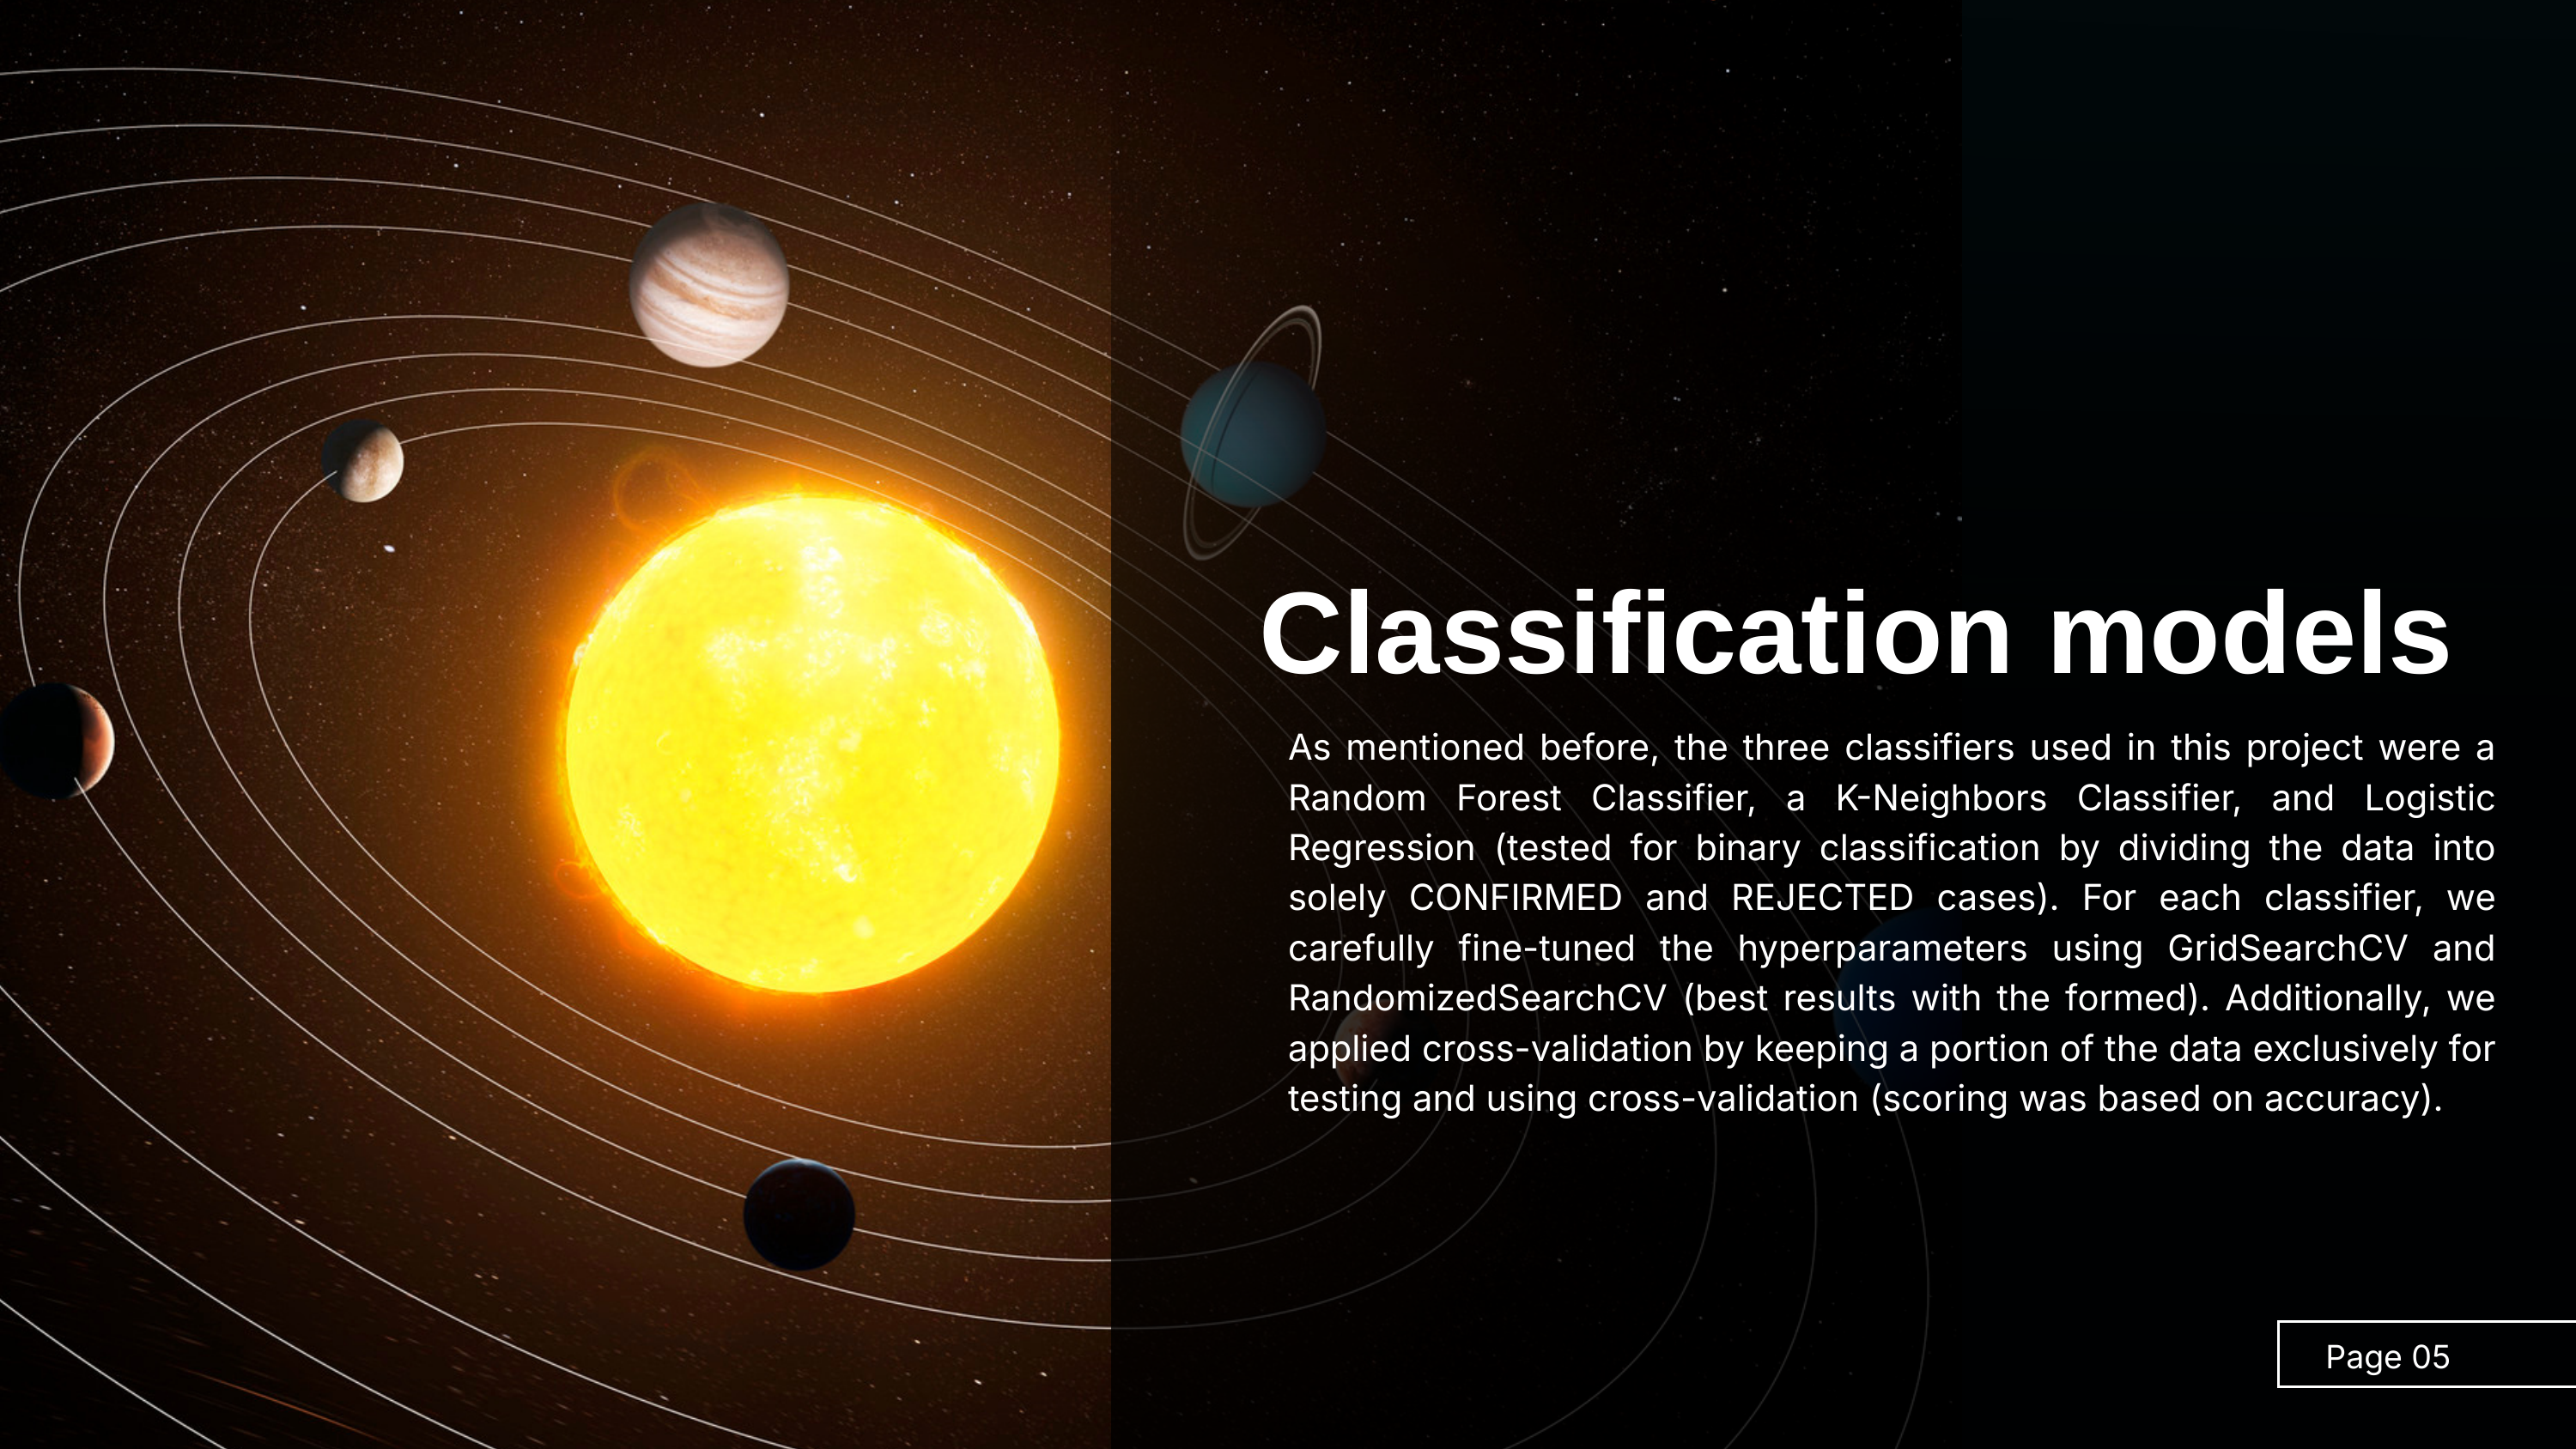

Classification models
As mentioned before, the three classifiers used in this project were a Random Forest Classifier, a K-Neighbors Classifier, and Logistic Regression (tested for binary classification by dividing the data into solely CONFIRMED and REJECTED cases). For each classifier, we carefully fine-tuned the hyperparameters using GridSearchCV and RandomizedSearchCV (best results with the formed). Additionally, we applied cross-validation by keeping a portion of the data exclusively for testing and using cross-validation (scoring was based on accuracy).

Page 05